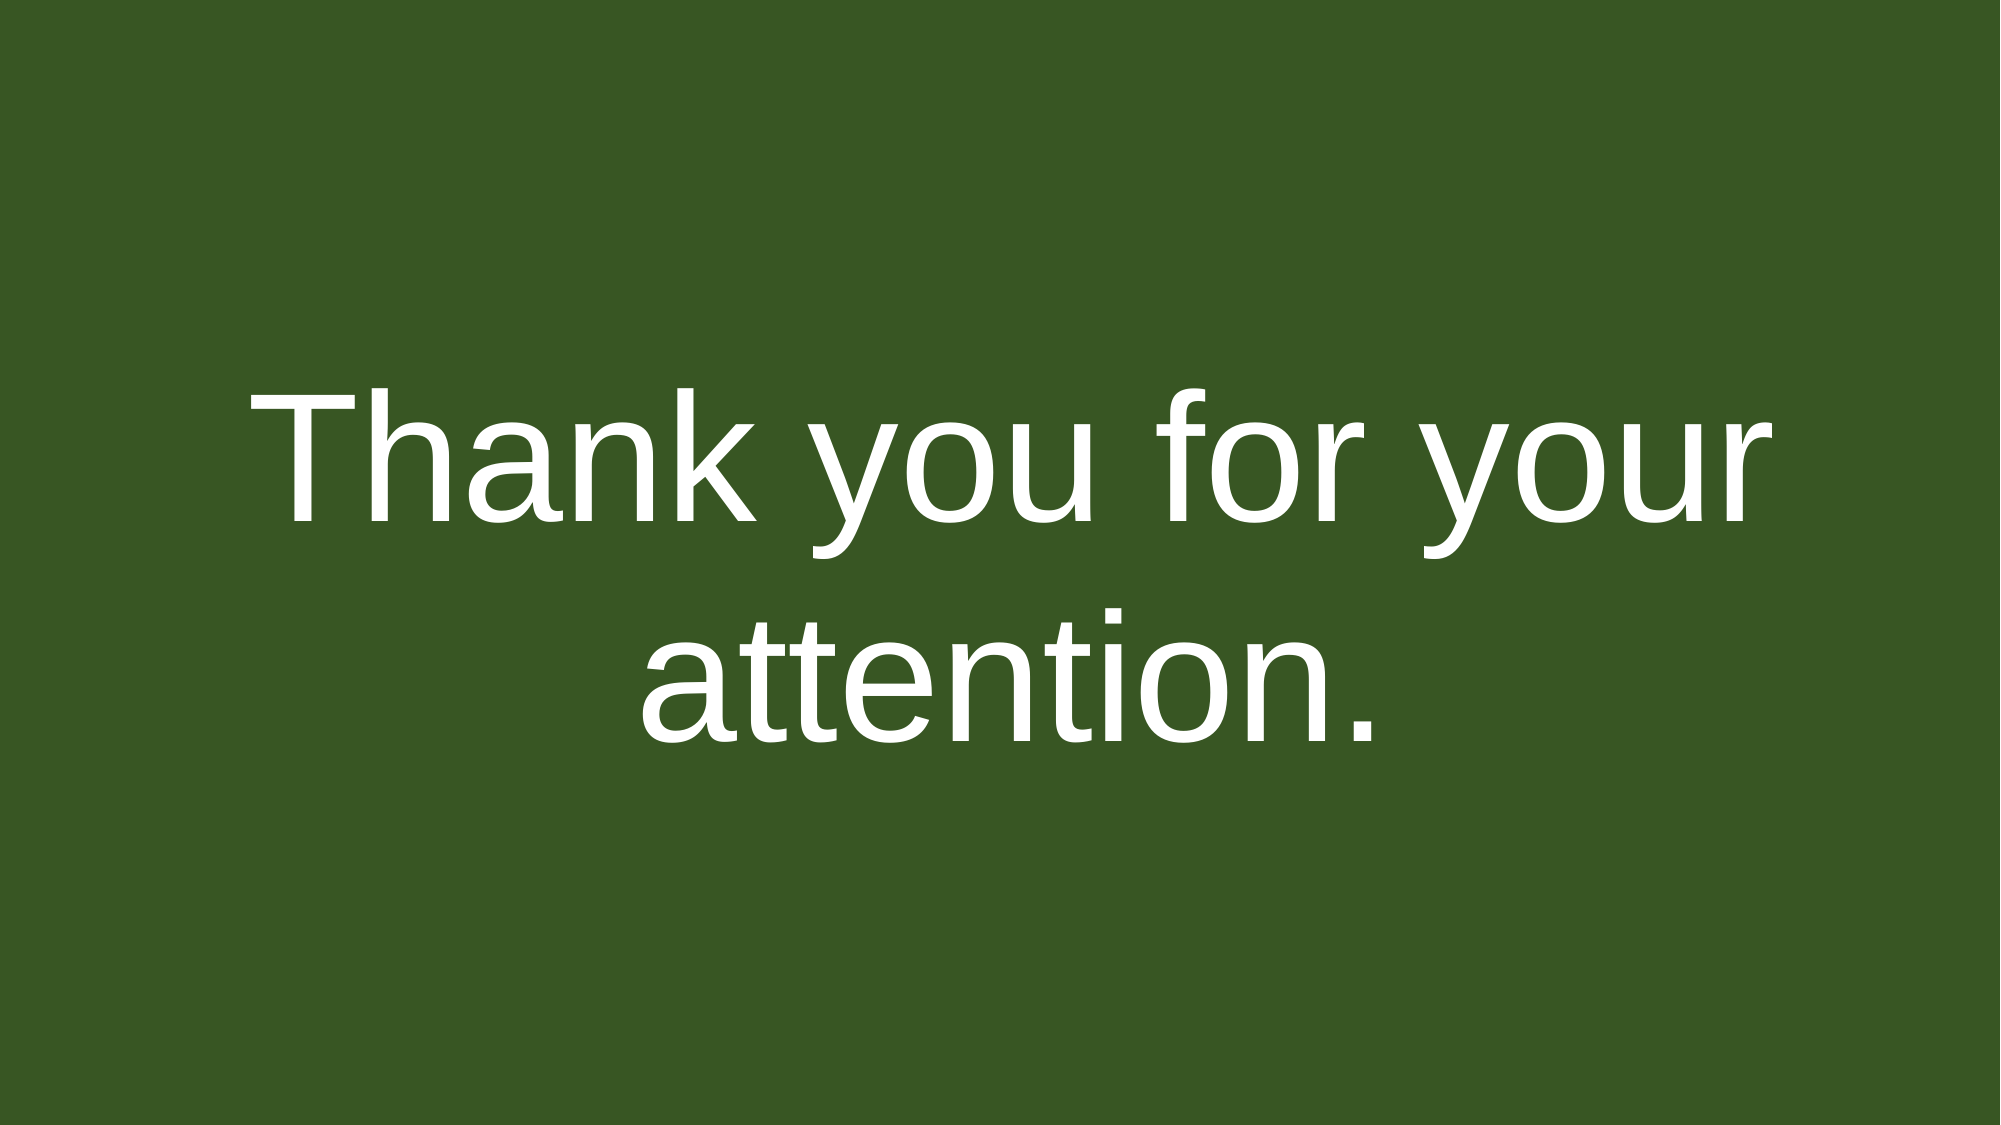

I
II
III
IV

Conclusion
Thank you for your attention.
Behind the scenes
Introduction
The Website
Who are we and what is our purpose?
A presentation of our website, SDG’s Learning
A deep dive into key features of our project.